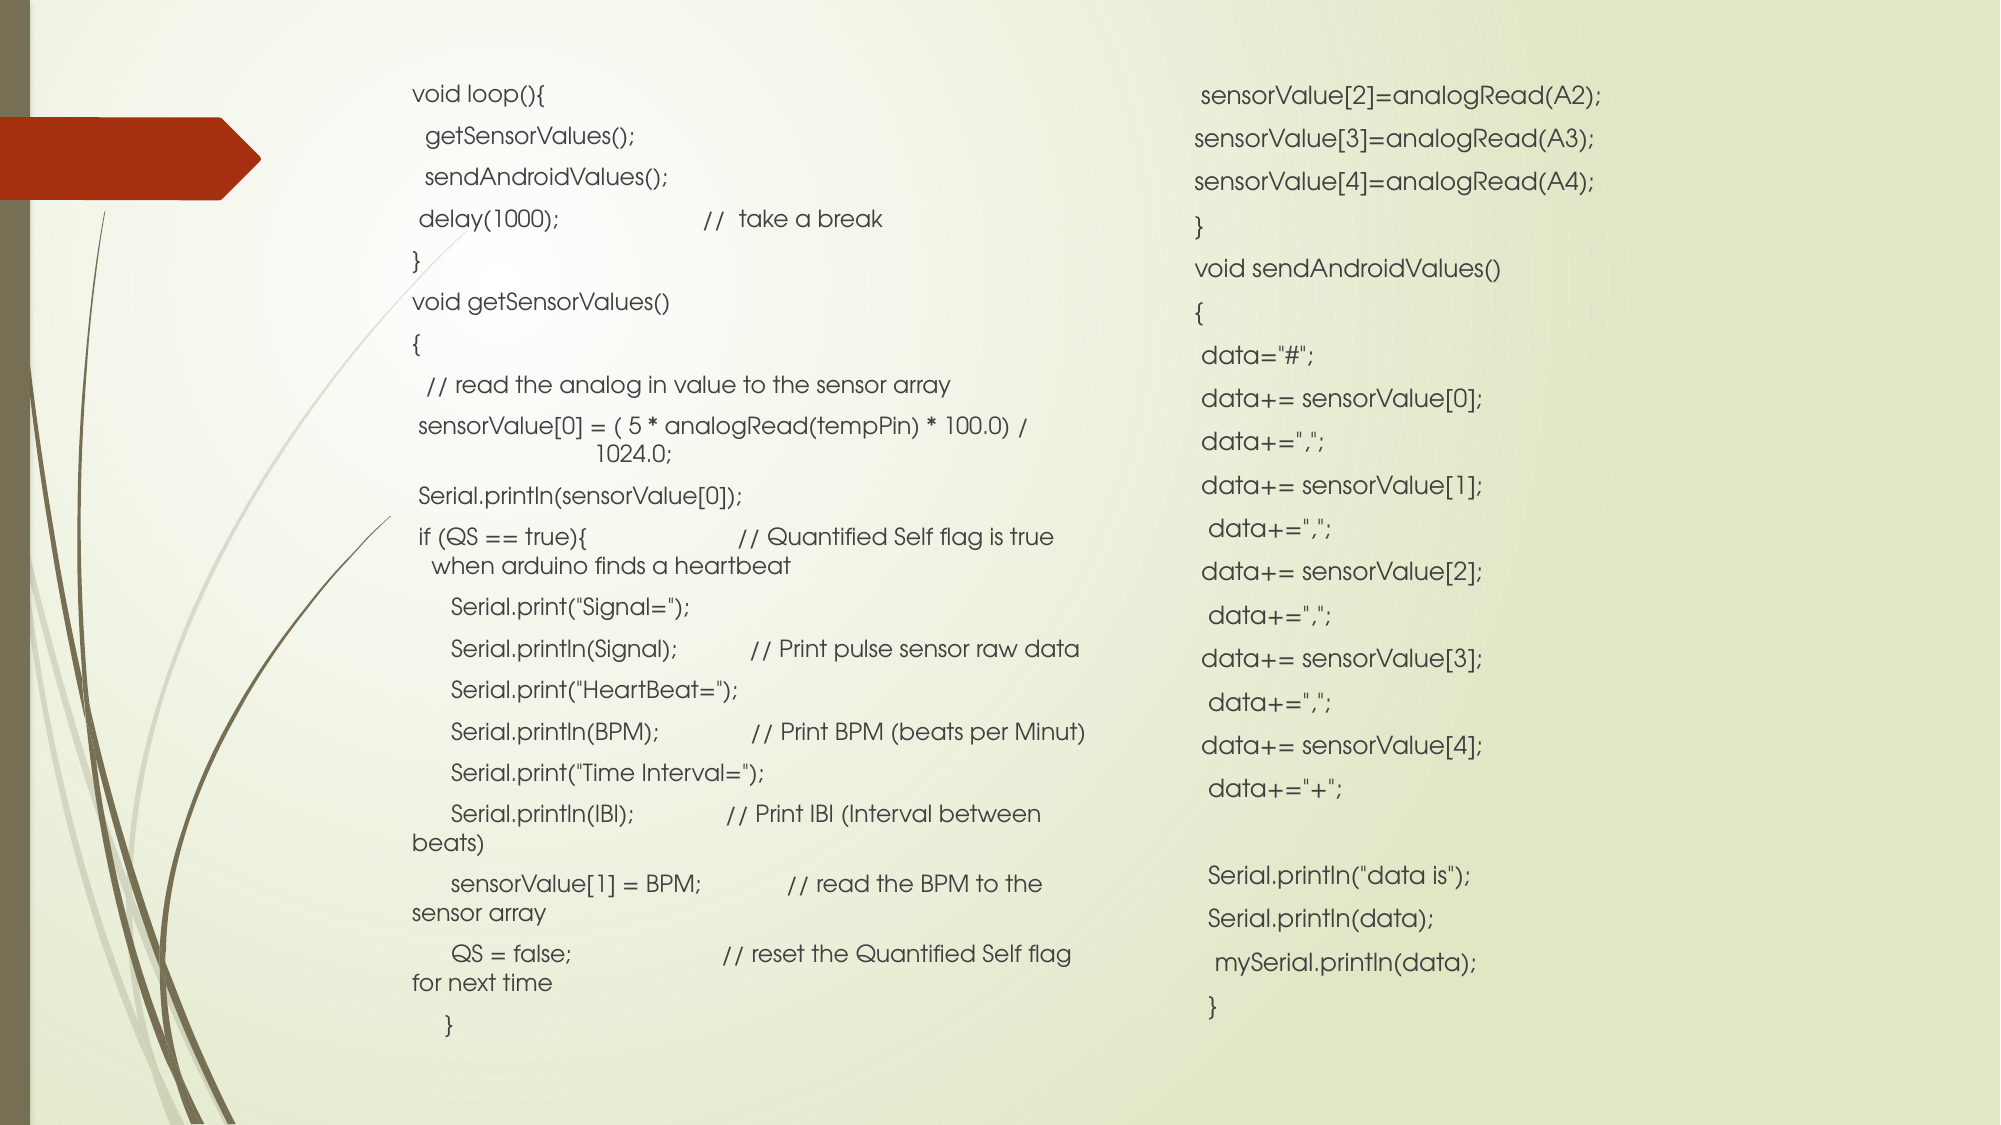

sensorValue[2]=analogRead(A2);
sensorValue[3]=analogRead(A3);
sensorValue[4]=analogRead(A4);
}
void sendAndroidValues()
{
 data="#";
 data+= sensorValue[0];
 data+=",";
 data+= sensorValue[1];
  data+=",";
 data+= sensorValue[2];
  data+=",";
 data+= sensorValue[3];
  data+=",";
 data+= sensorValue[4];
  data+="+";

  Serial.println("data is");
  Serial.println(data);
   mySerial.println(data);
  }

void loop(){
  getSensorValues();
  sendAndroidValues();
 delay(1000);                      //  take a break
}
void getSensorValues()
{
  // read the analog in value to the sensor array
 sensorValue[0] = ( 5 * analogRead(tempPin) * 100.0) /                                      1024.0;
 Serial.println(sensorValue[0]);
 if (QS == true){                       // Quantified Self flag is true         when arduino finds a heartbeat
      Serial.print("Signal=");
      Serial.println(Signal);           // Print pulse sensor raw data
      Serial.print("HeartBeat=");
      Serial.println(BPM);              // Print BPM (beats per Minut)
      Serial.print("Time Interval=");
      Serial.println(IBI);              // Print IBI (Interval between beats)
      sensorValue[1] = BPM;             // read the BPM to the sensor array
      QS = false;                       // reset the Quantified Self flag for next time
     }